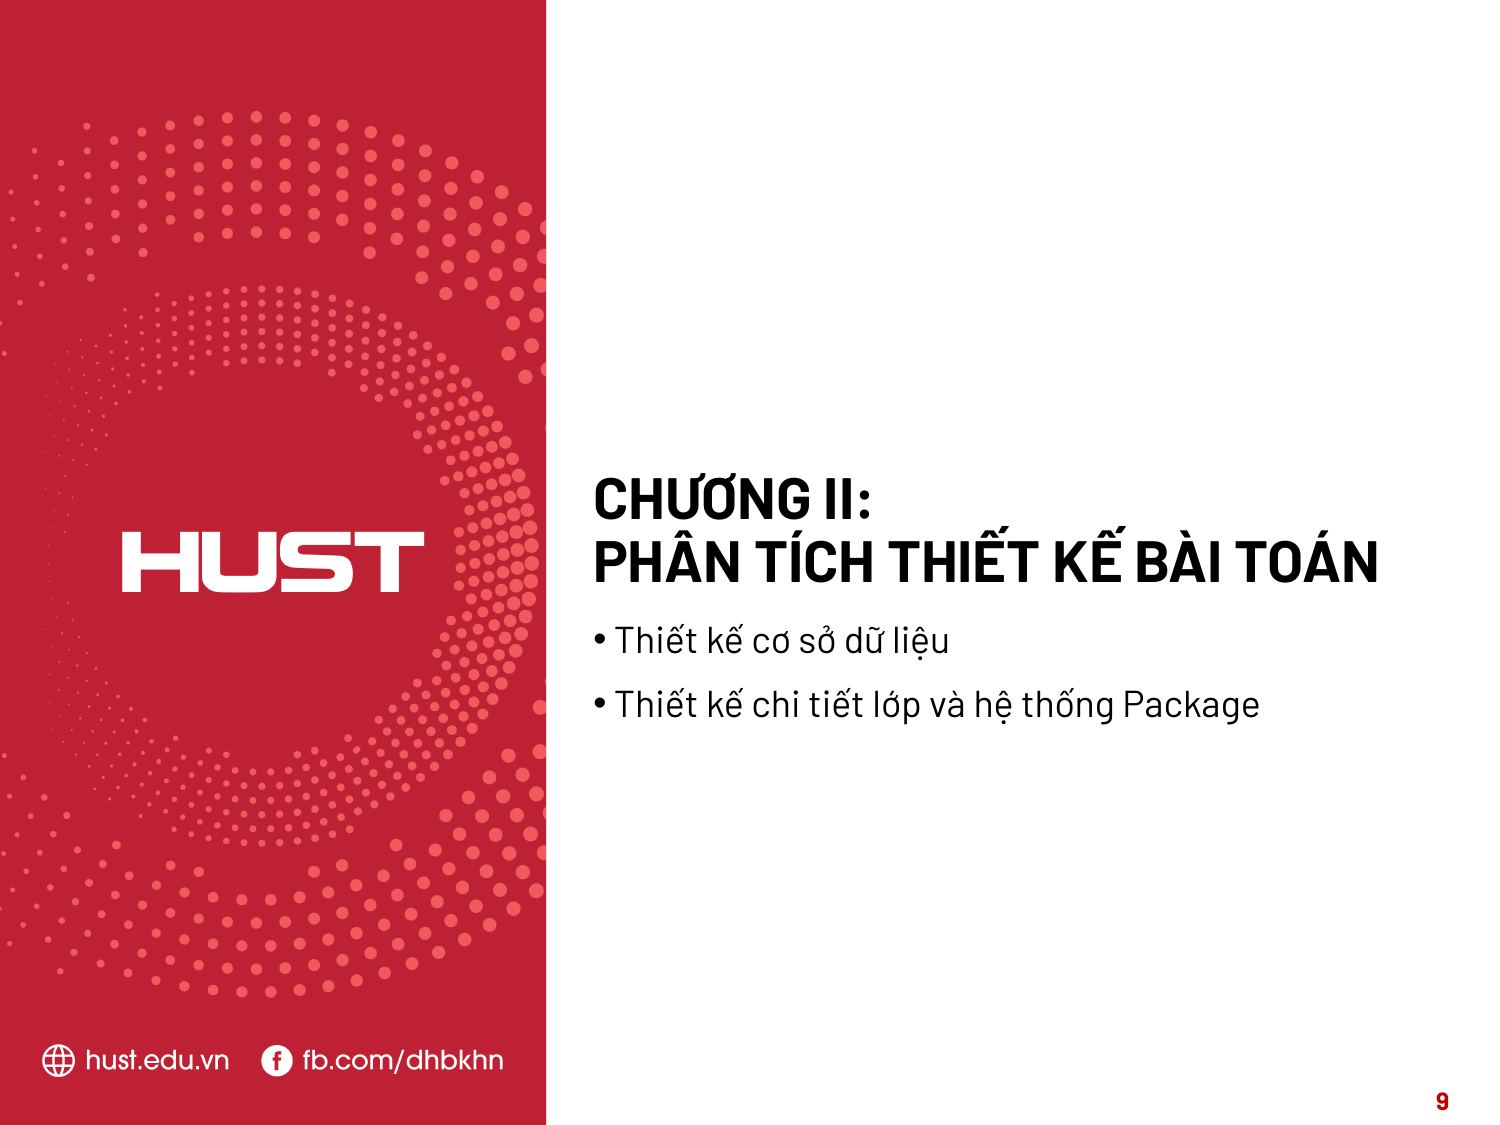

# CHƯƠNG II: ​​PHÂN TÍCH THIẾT KẾ BÀI TOÁN
 Thiết kế cơ sở dữ liệu​
 Thiết kế chi tiết lớp và hệ thống Package
9